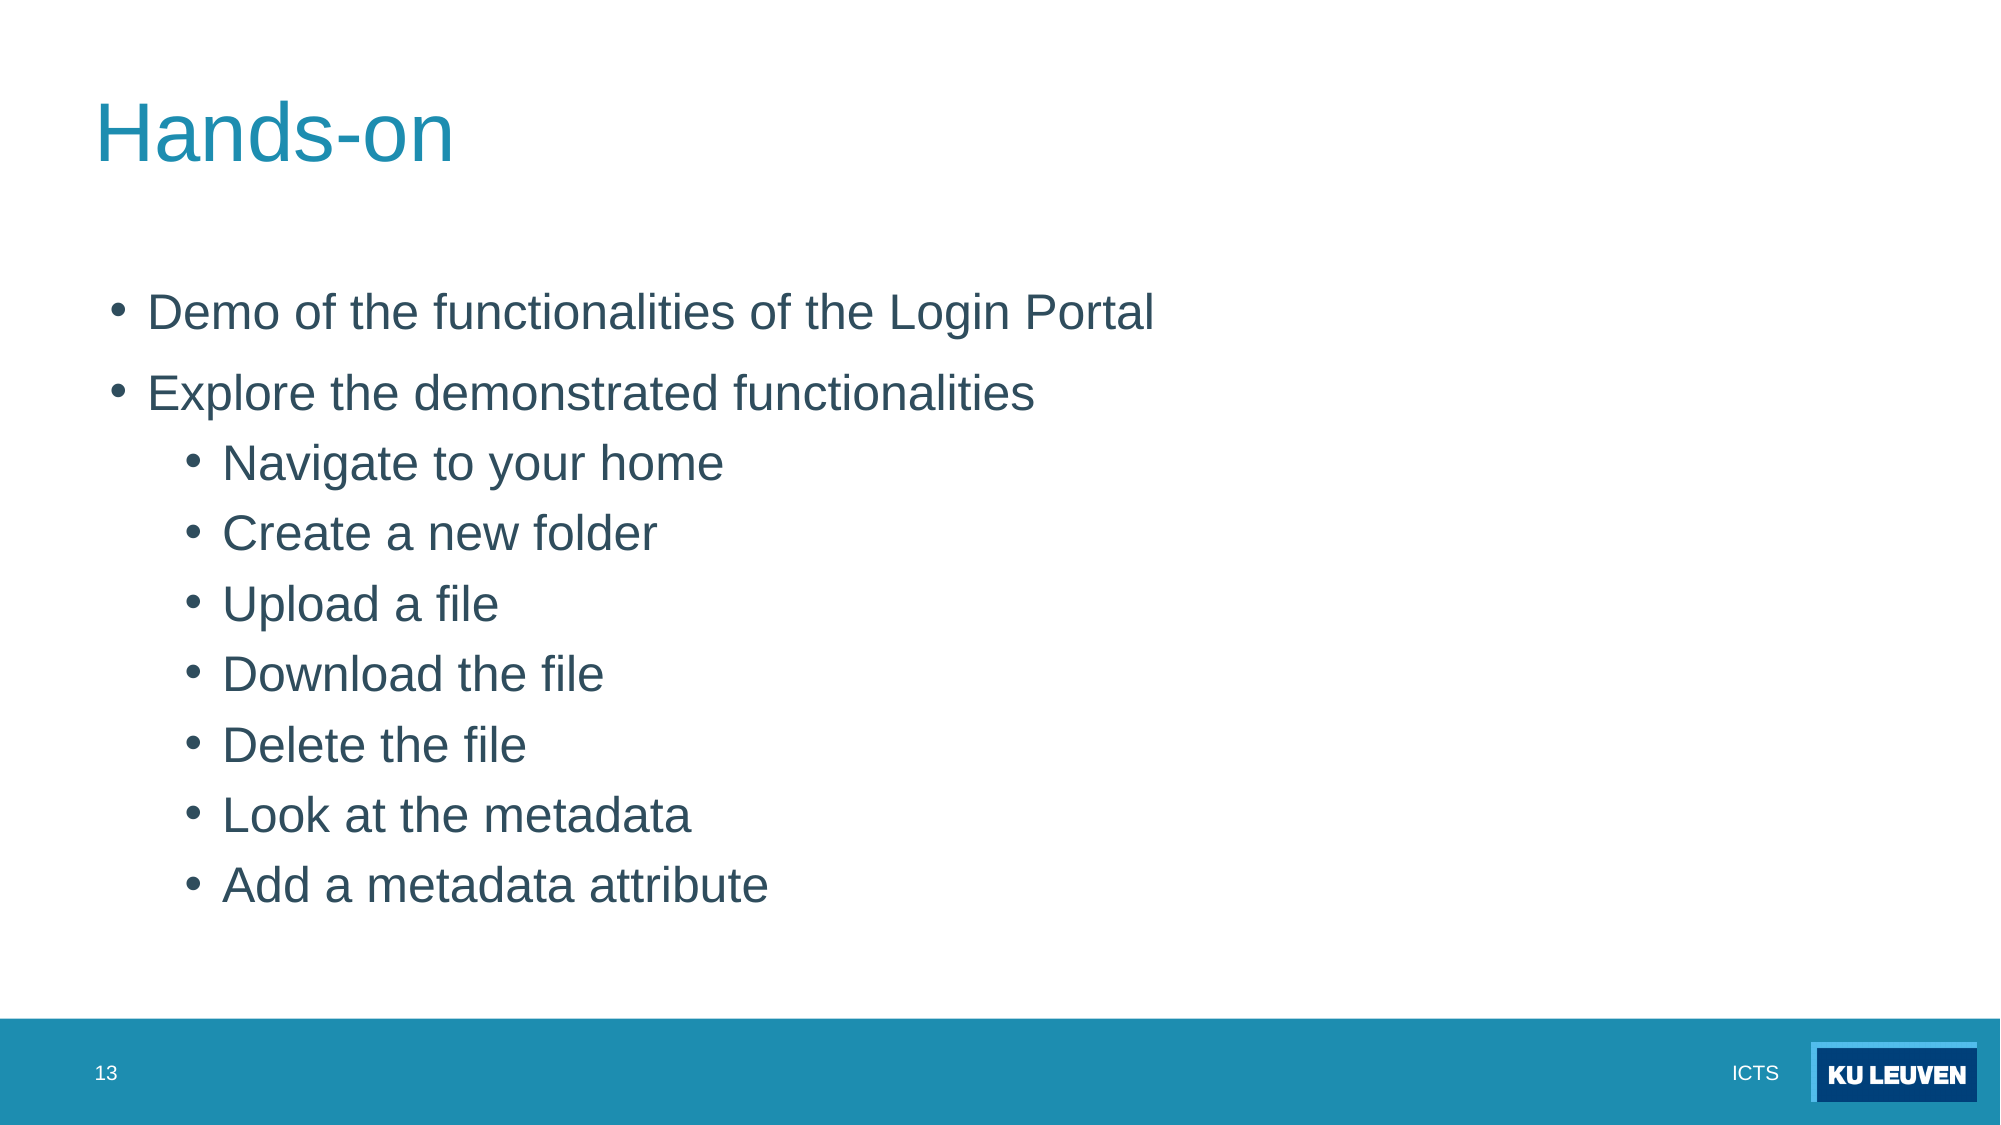

# Hands-on
Demo of the functionalities of the Login Portal
Explore the demonstrated functionalities
Navigate to your home
Create a new folder
Upload a file
Download the file
Delete the file
Look at the metadata
Add a metadata attribute
13
ICTS